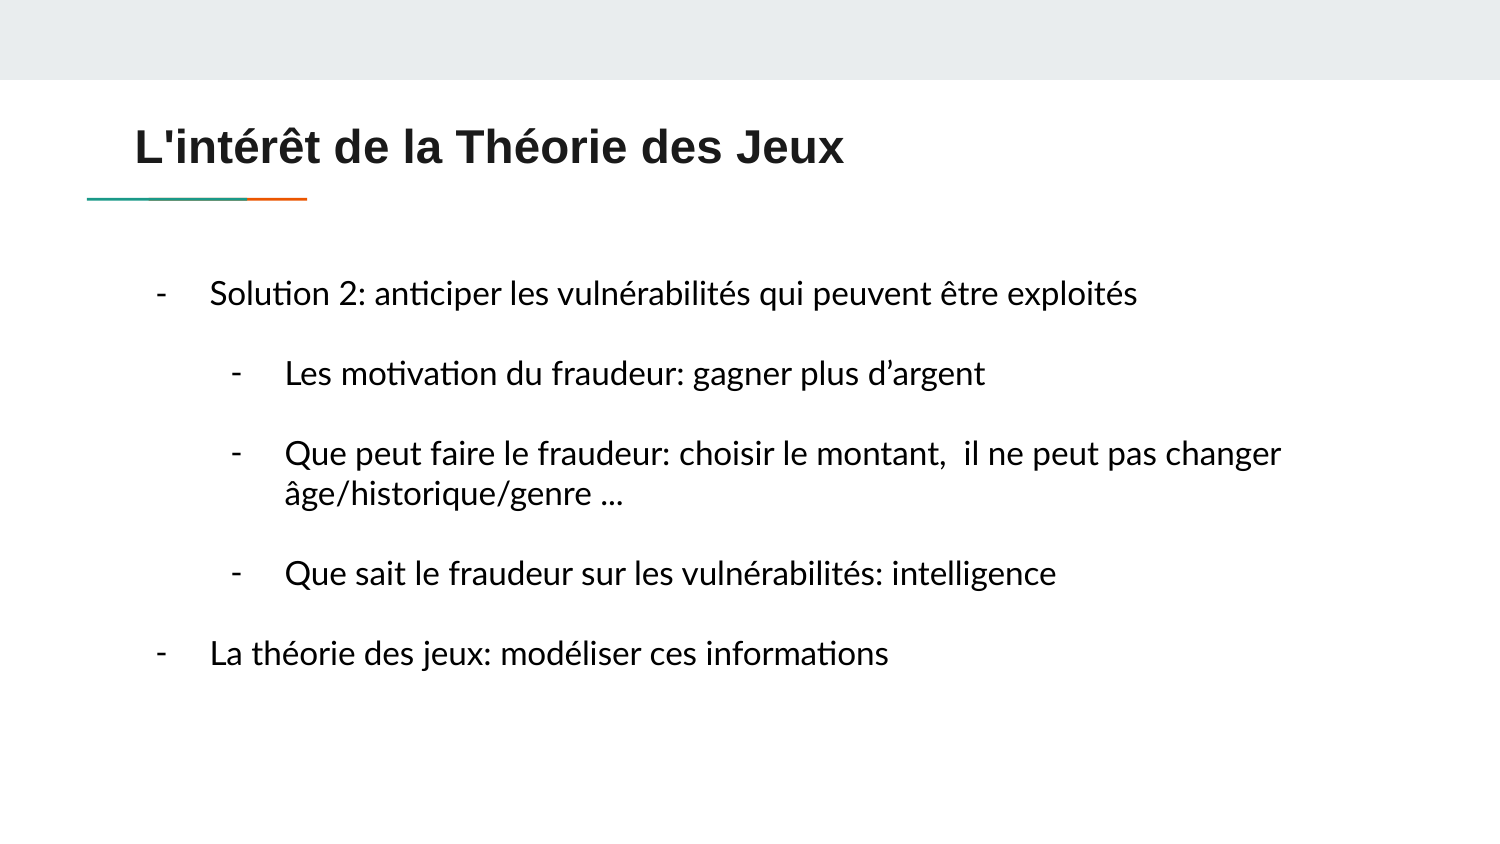

# L'intérêt de la Théorie des Jeux
Solution 2: anticiper les vulnérabilités qui peuvent être exploités

Les motivation du fraudeur: gagner plus d’argent

Que peut faire le fraudeur: choisir le montant,  il ne peut pas changer âge/historique/genre ...

Que sait le fraudeur sur les vulnérabilités: intelligence

La théorie des jeux: modéliser ces informations